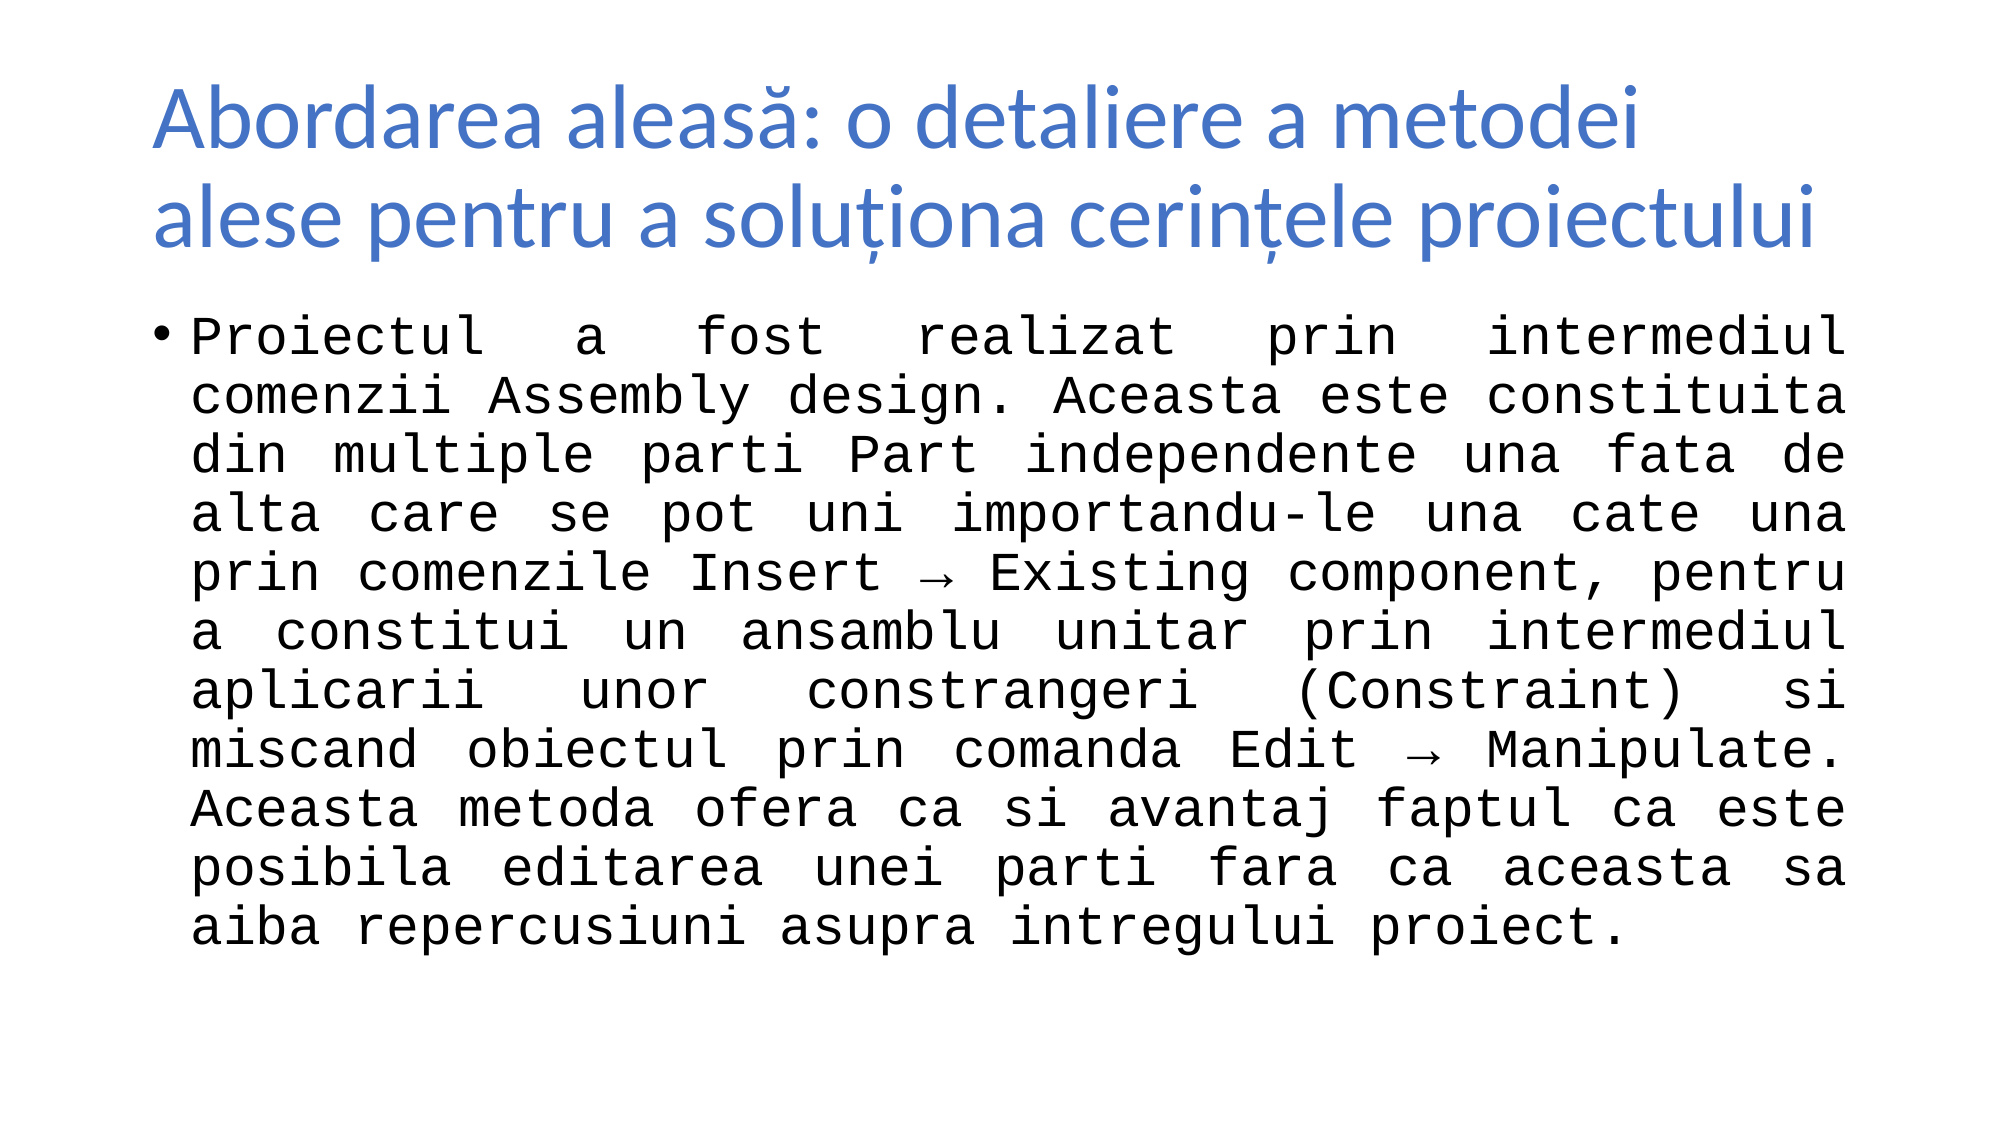

# Abordarea aleasă: o detaliere a metodei alese pentru a soluționa cerințele proiectului
Proiectul a fost realizat prin intermediul comenzii Assembly design. Aceasta este constituita din multiple parti Part independente una fata de alta care se pot uni importandu-le una cate una prin comenzile Insert → Existing component, pentru a constitui un ansamblu unitar prin intermediul aplicarii unor constrangeri (Constraint) si miscand obiectul prin comanda Edit → Manipulate. Aceasta metoda ofera ca si avantaj faptul ca este posibila editarea unei parti fara ca aceasta sa aiba repercusiuni asupra intregului proiect.